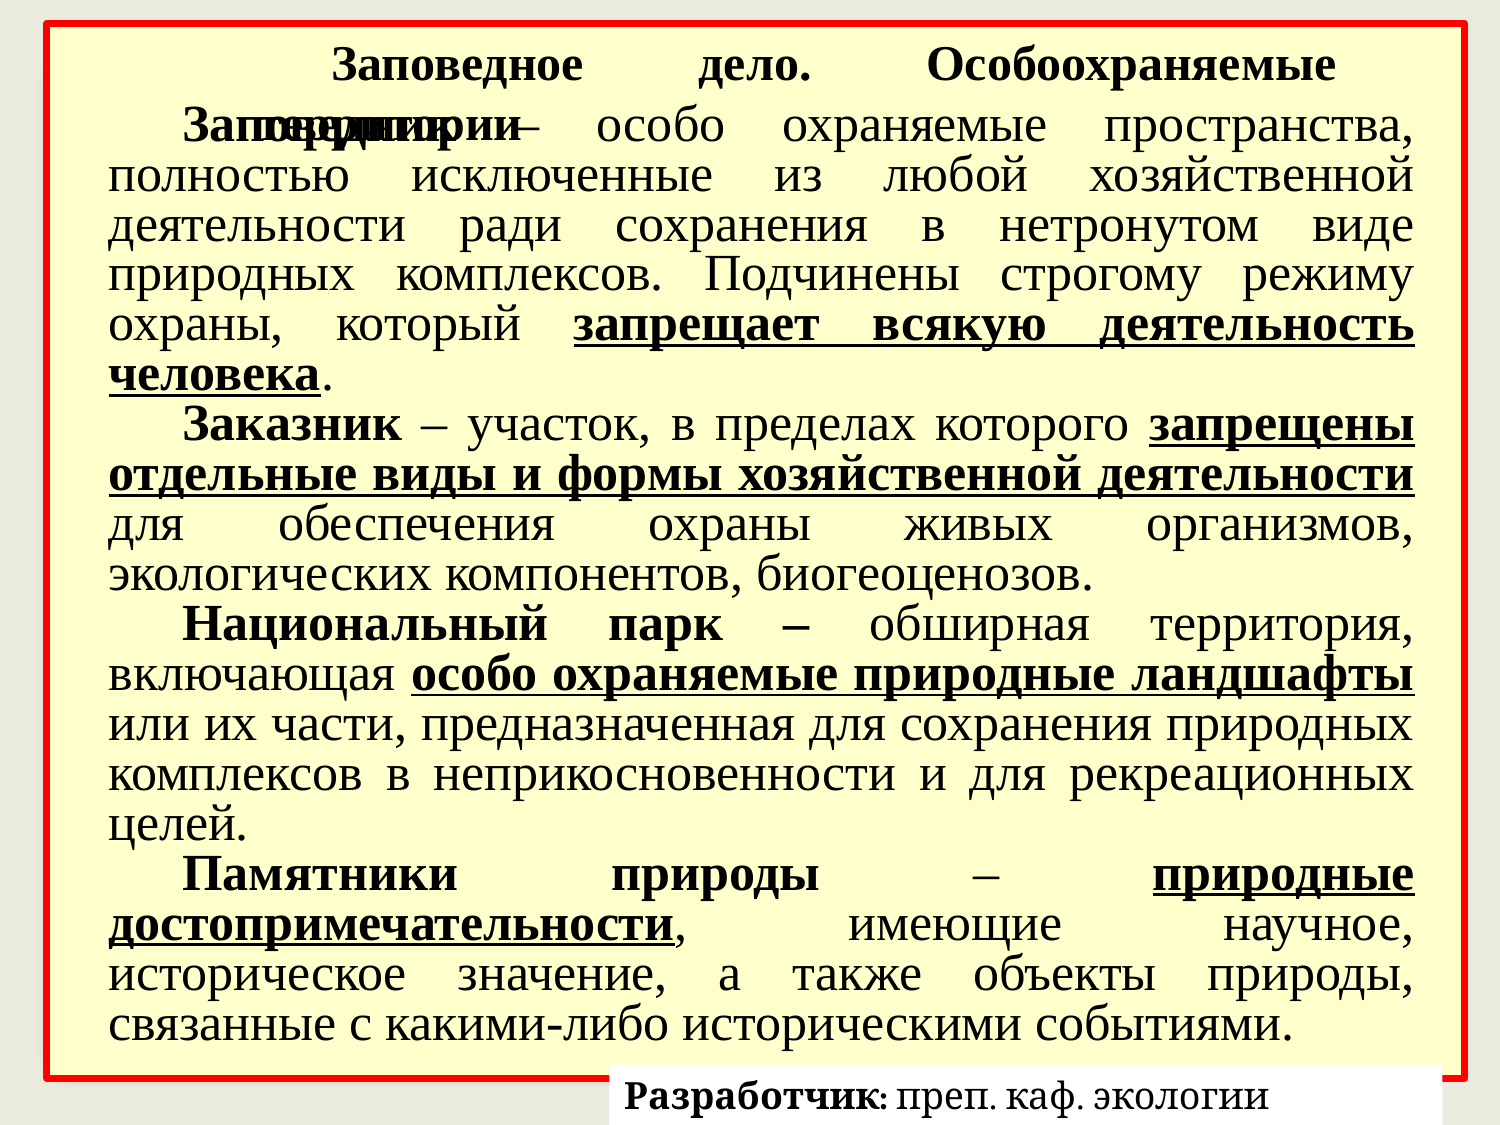

Заповедное дело. Особоохраняемые территории
Заповедник – особо охраняемые пространства, полностью исключенные из любой хозяйственной деятельности ради сохранения в нетронутом виде природных комплексов. Подчинены строгому режиму охраны, который запрещает всякую деятельность человека.
Заказник – участок, в пределах которого запрещены отдельные виды и формы хозяйственной деятельности для обеспечения охраны живых организмов, экологических компонентов, биогеоценозов.
Национальный парк – обширная территория, включающая особо охраняемые природные ландшафты или их части, предназначенная для сохранения природных комплексов в неприкосновенности и для рекреационных целей.
Памятники природы – природные достопримечательности, имеющие научное, историческое значение, а также объекты природы, связанные с какими-либо историческими событиями.
Разработчик: преп. каф. экологии  Кирвель П.И.